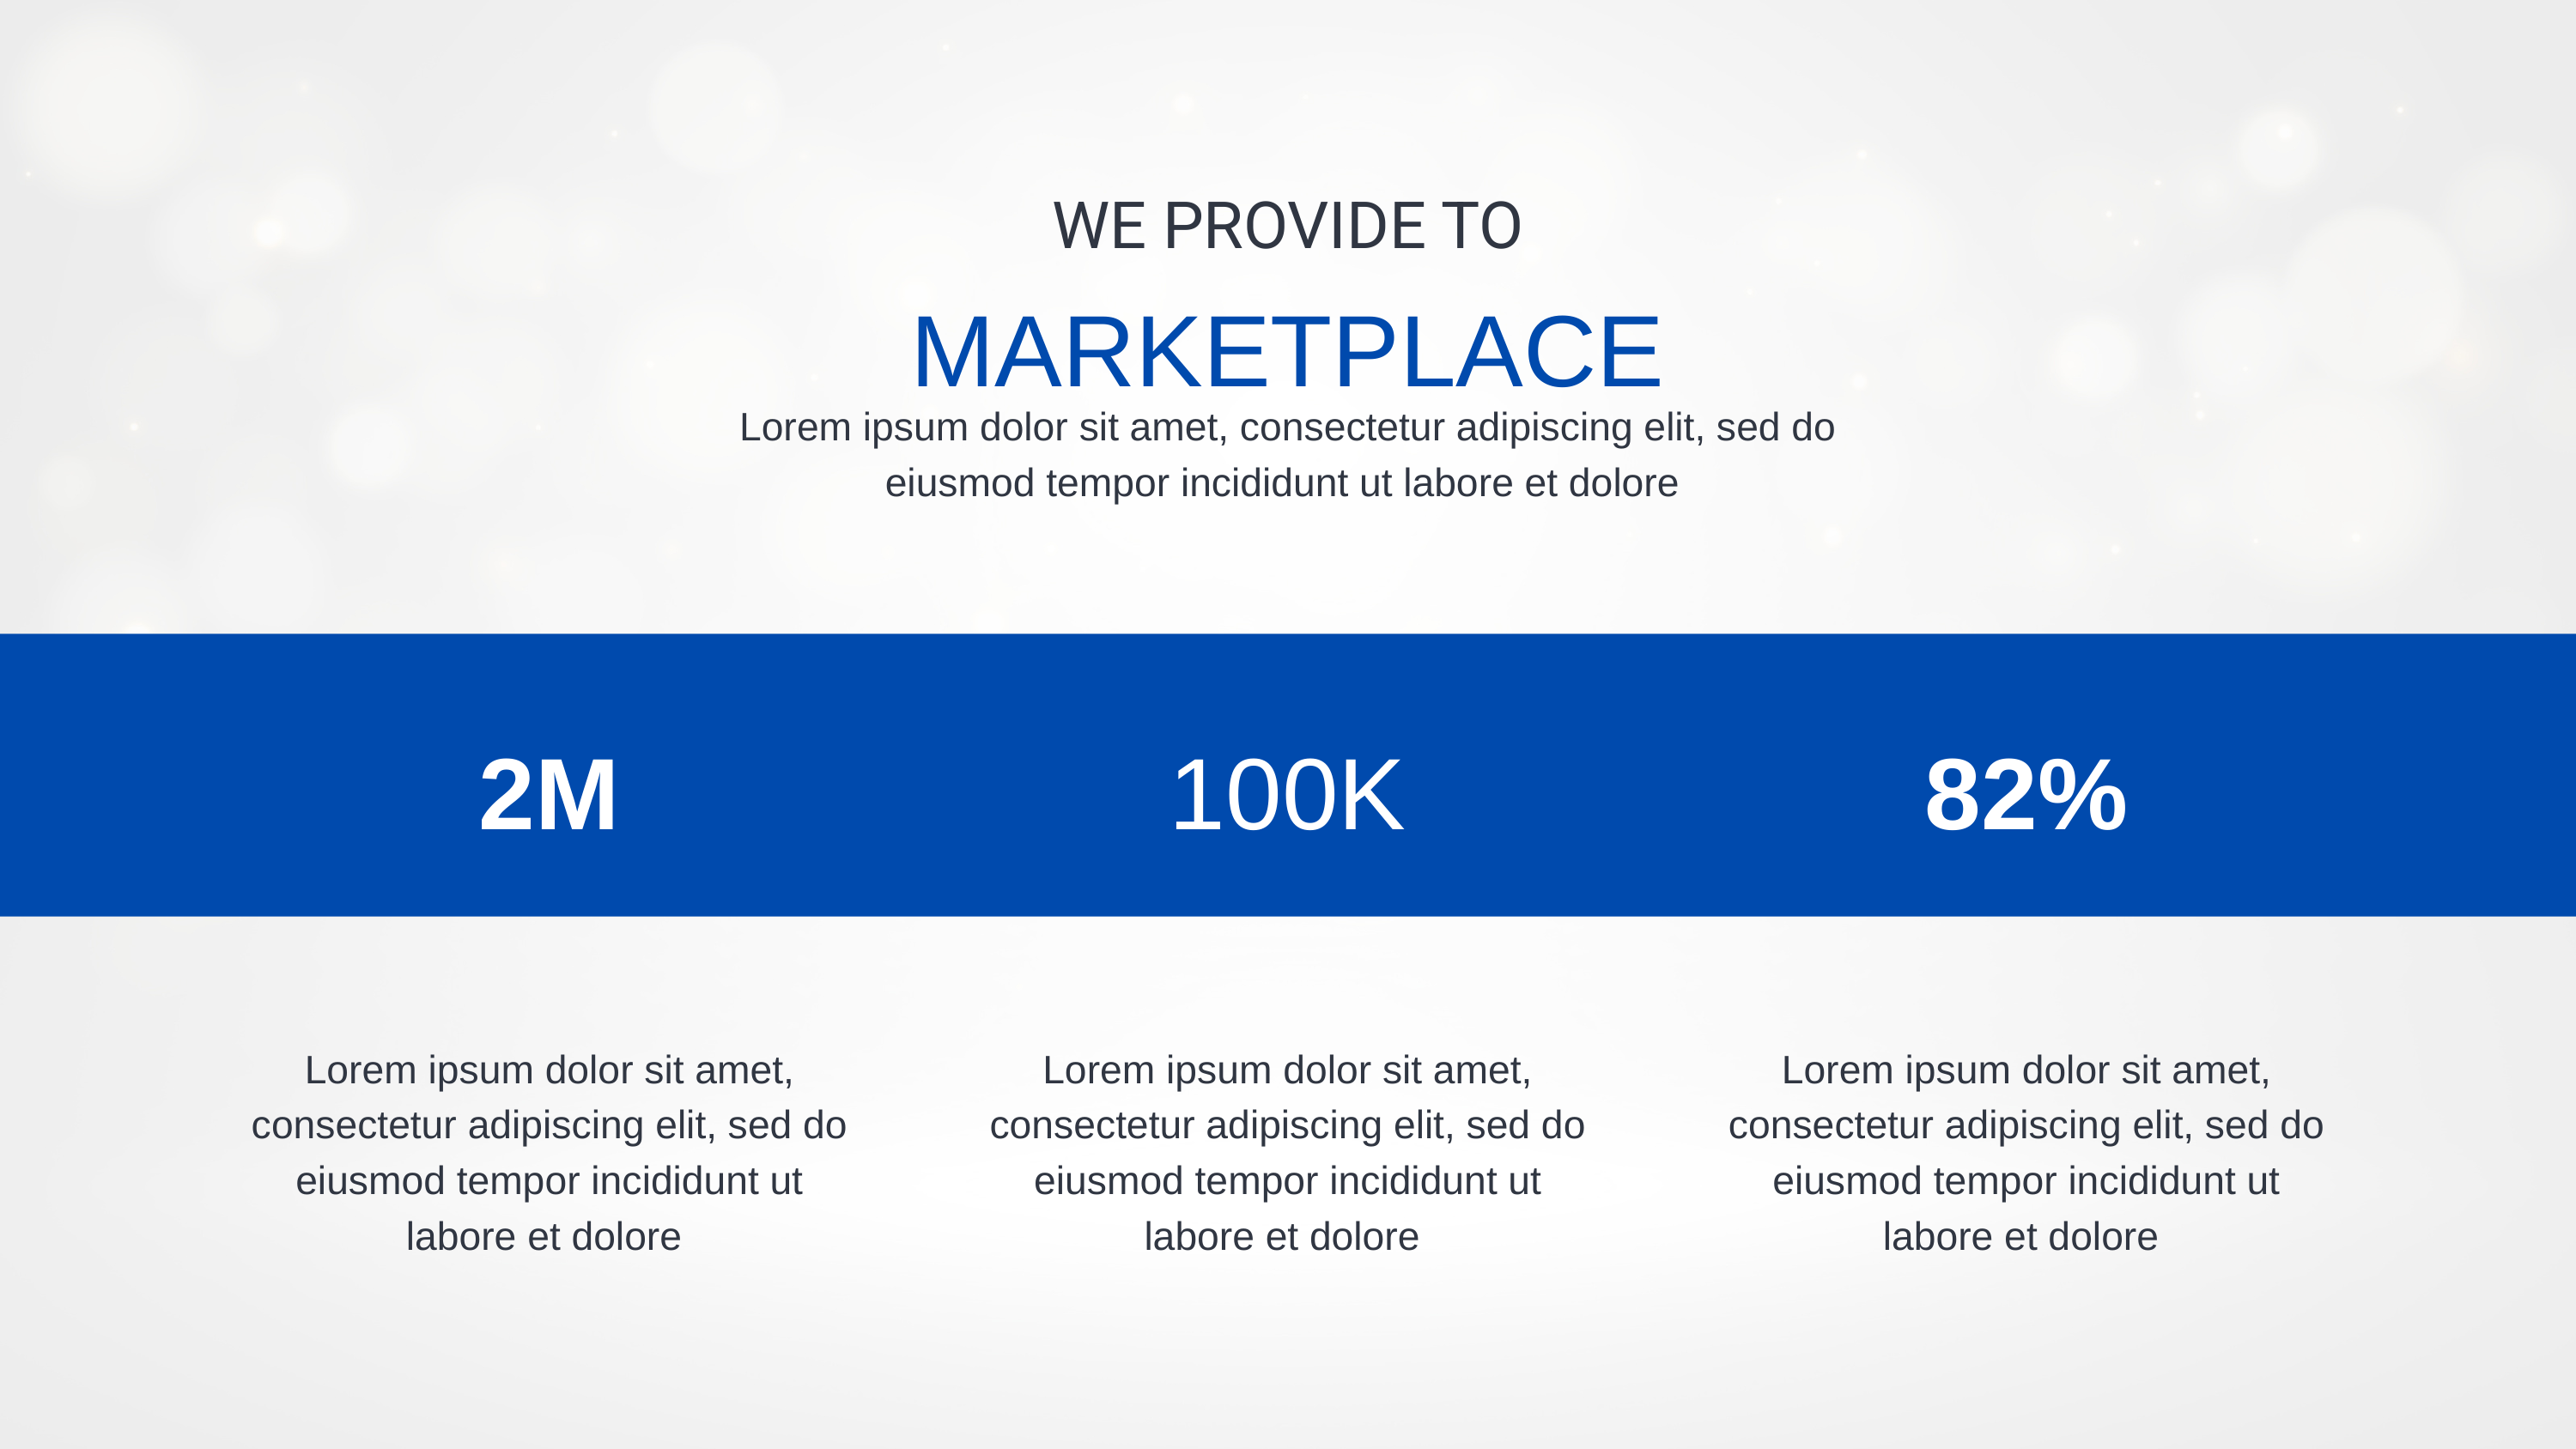

WE PROVIDE TO
MARKETPLACE
Lorem ipsum dolor sit amet, consectetur adipiscing elit, sed do eiusmod tempor incididunt ut labore et dolore

2M
100K
82%
Lorem ipsum dolor sit amet, consectetur adipiscing elit, sed do eiusmod tempor incididunt ut labore et dolore
Lorem ipsum dolor sit amet, consectetur adipiscing elit, sed do eiusmod tempor incididunt ut labore et dolore
Lorem ipsum dolor sit amet, consectetur adipiscing elit, sed do eiusmod tempor incididunt ut labore et dolore